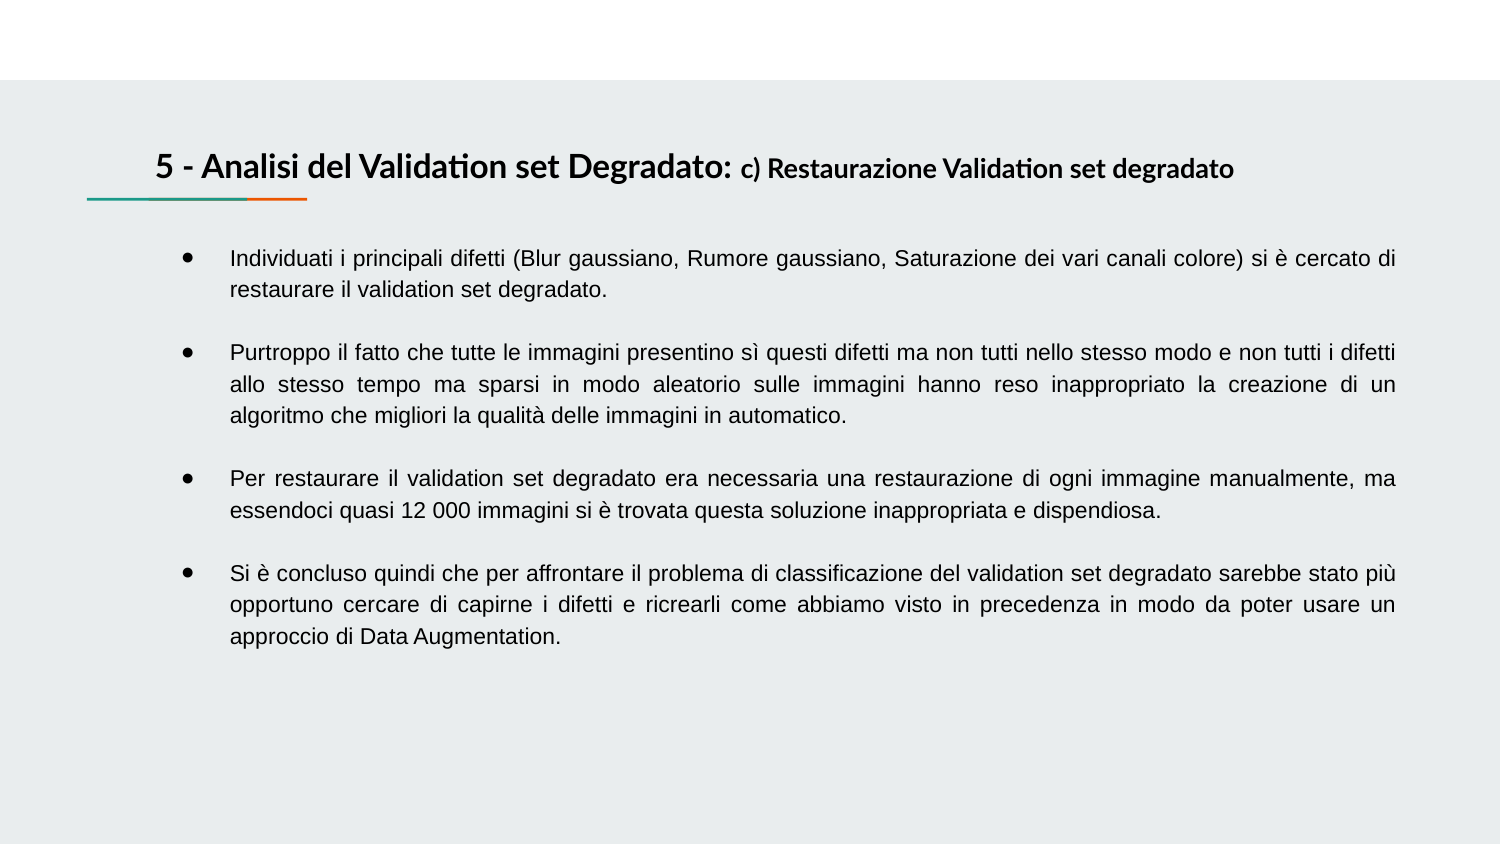

5 - Analisi del Validation set Degradato: c) Restaurazione Validation set degradato
Individuati i principali difetti (Blur gaussiano, Rumore gaussiano, Saturazione dei vari canali colore) si è cercato di restaurare il validation set degradato.

Purtroppo il fatto che tutte le immagini presentino sì questi difetti ma non tutti nello stesso modo e non tutti i difetti allo stesso tempo ma sparsi in modo aleatorio sulle immagini hanno reso inappropriato la creazione di un algoritmo che migliori la qualità delle immagini in automatico.

Per restaurare il validation set degradato era necessaria una restaurazione di ogni immagine manualmente, ma essendoci quasi 12 000 immagini si è trovata questa soluzione inappropriata e dispendiosa.

Si è concluso quindi che per affrontare il problema di classificazione del validation set degradato sarebbe stato più opportuno cercare di capirne i difetti e ricrearli come abbiamo visto in precedenza in modo da poter usare un approccio di Data Augmentation.